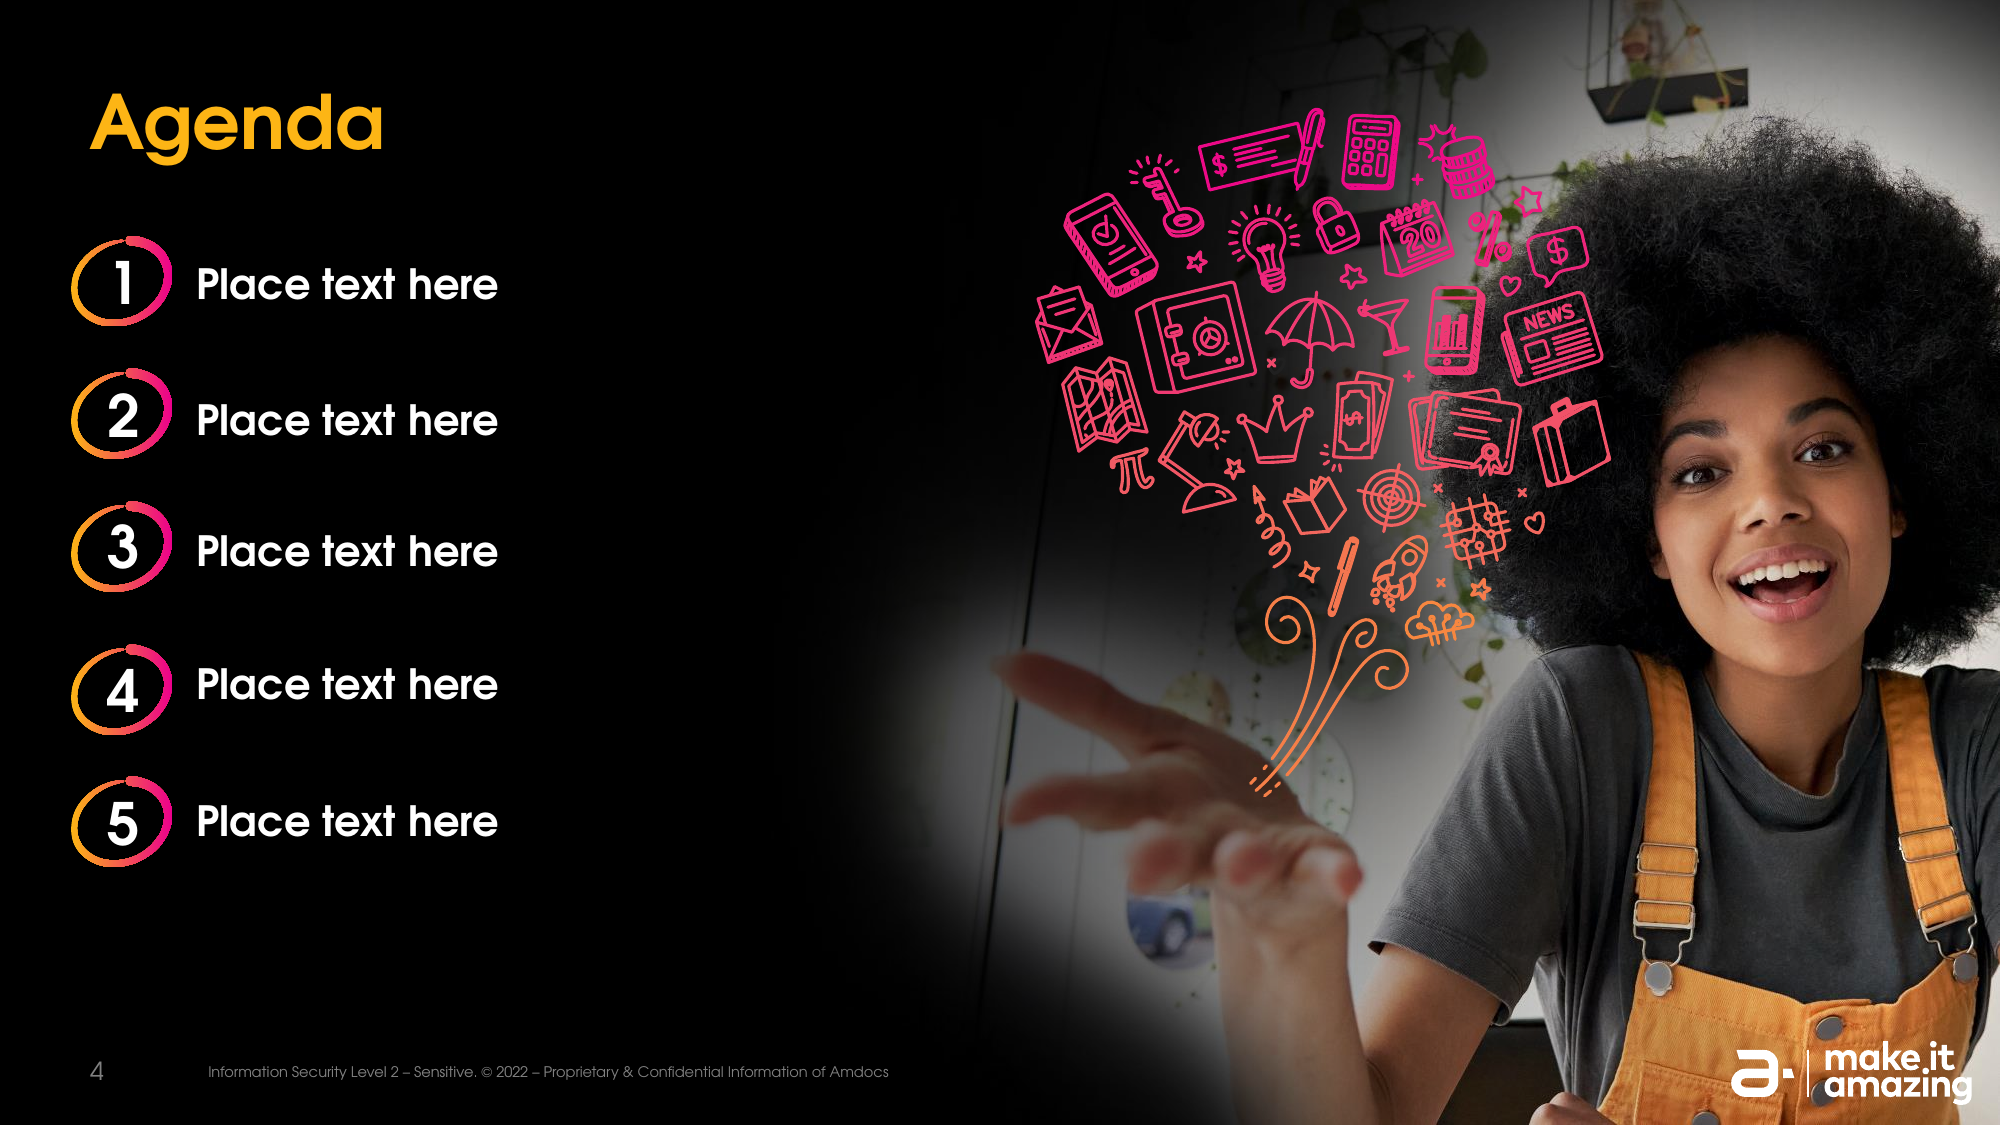

# Agenda

1

1
Place text here

2

Place text here

3

Place text here

4
Place text here

5
Place text here